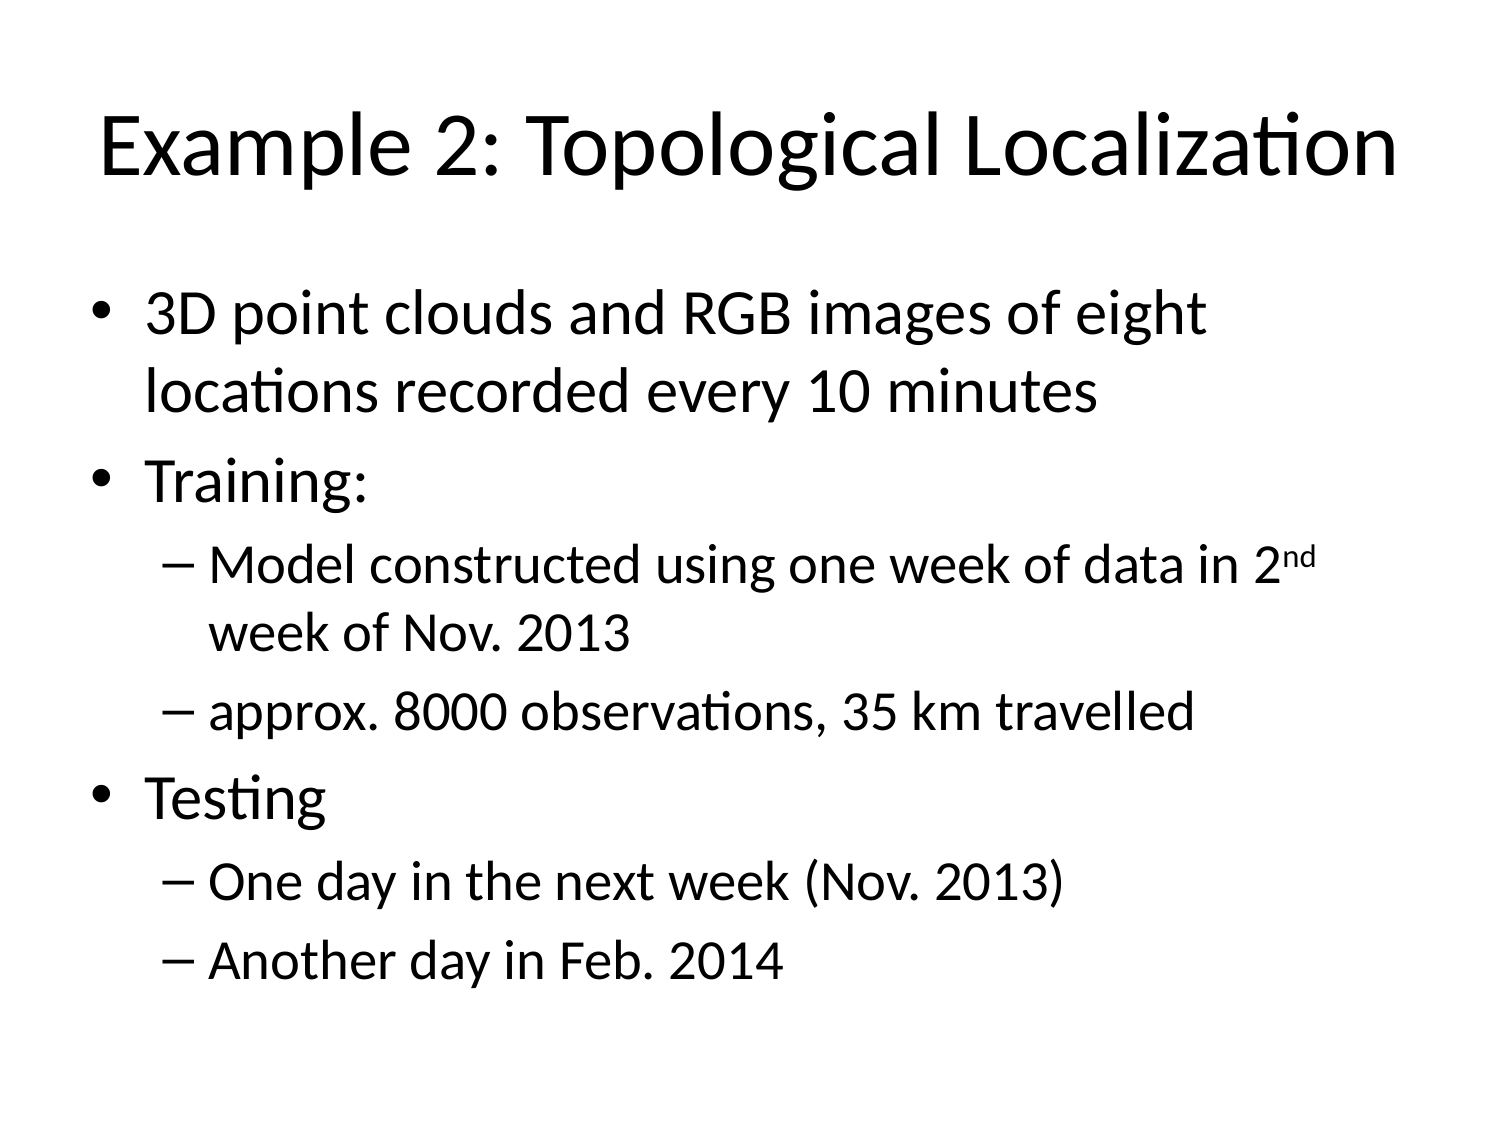

# Example 2: Topological Localization
3D point clouds and RGB images of eight locations recorded every 10 minutes
Training:
Model constructed using one week of data in 2nd week of Nov. 2013
approx. 8000 observations, 35 km travelled
Testing
One day in the next week (Nov. 2013)
Another day in Feb. 2014